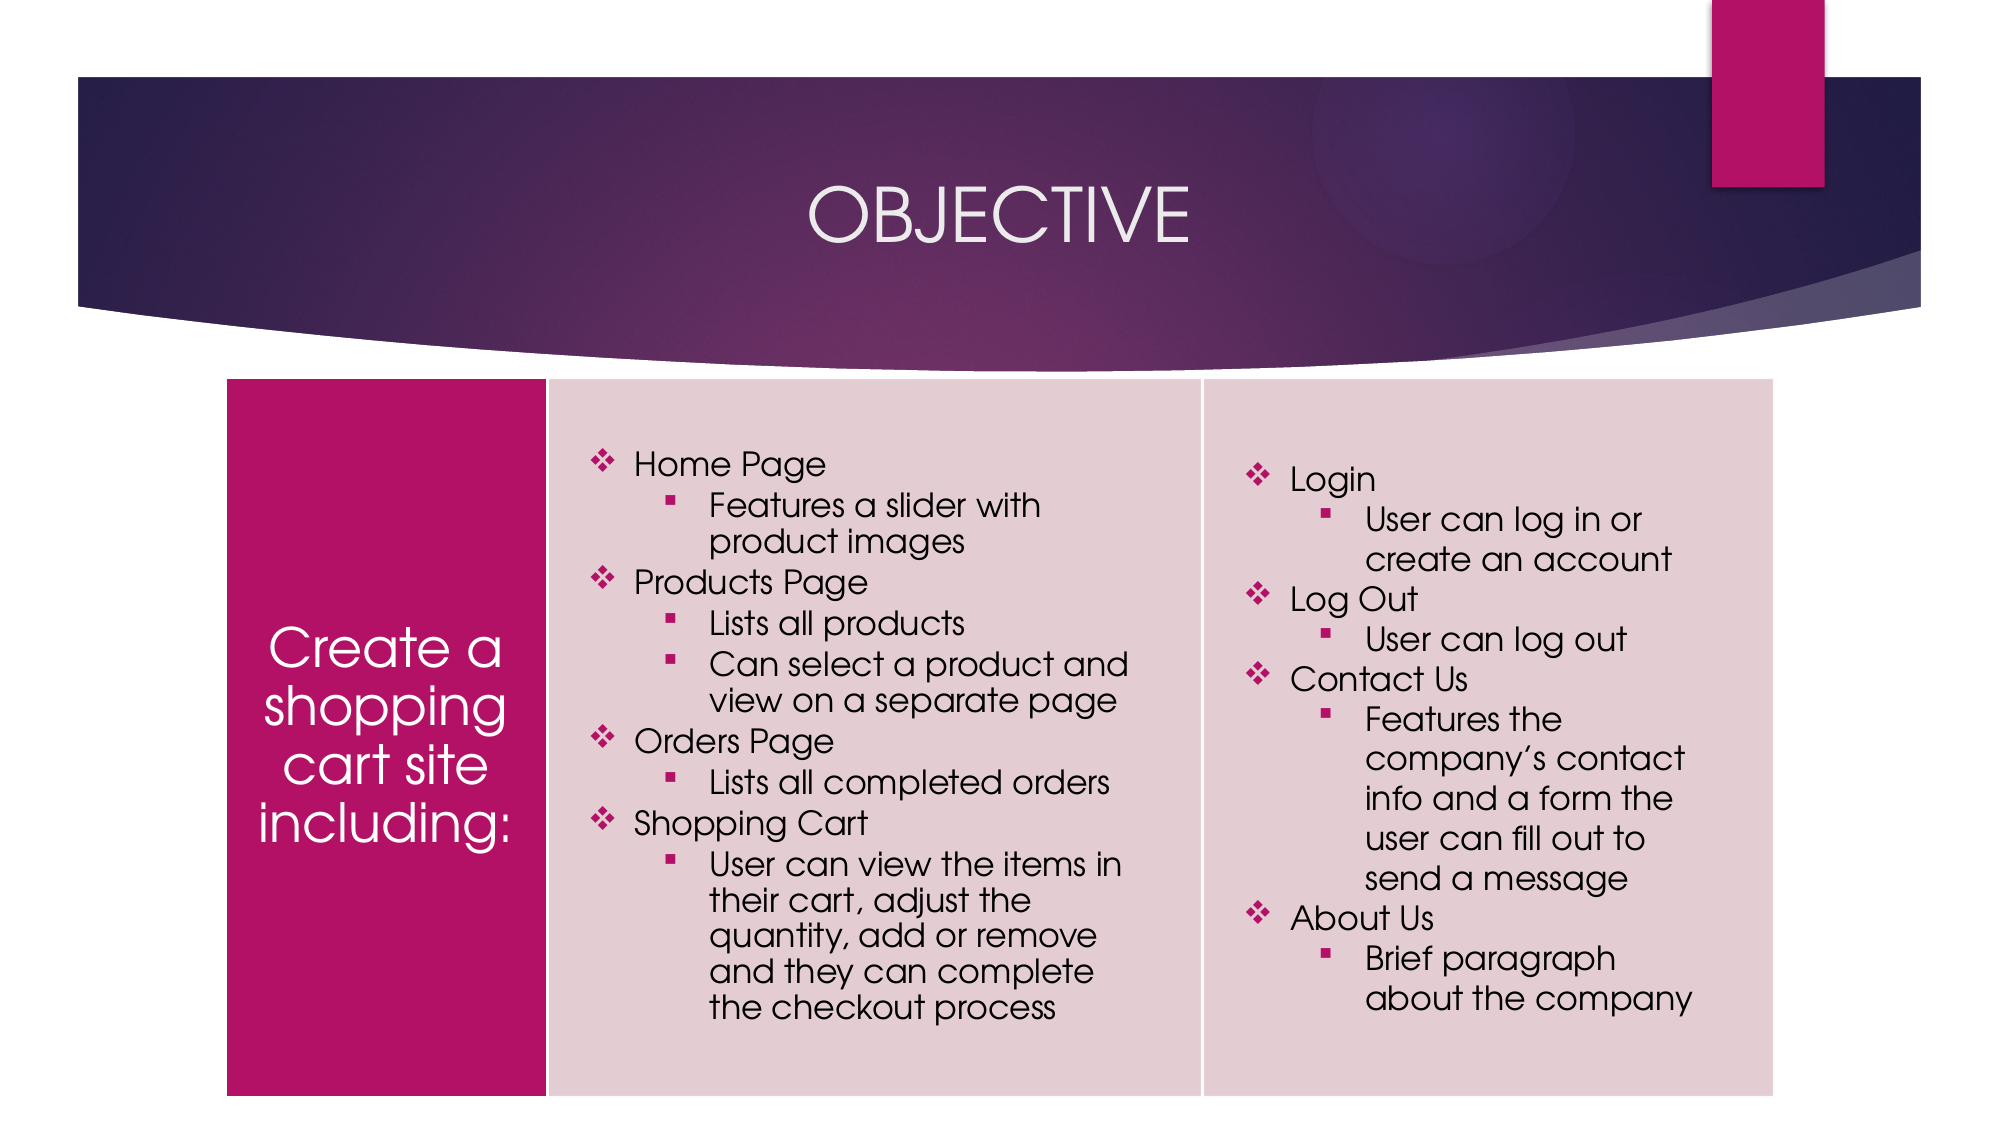

# OBJECTIVE
Create a shopping cart site including:
Home Page
Features a slider with product images
Products Page
Lists all products
Can select a product and view on a separate page
Orders Page
Lists all completed orders
Shopping Cart
User can view the items in their cart, adjust the quantity, add or remove and they can complete the checkout process
Login
User can log in or create an account
Log Out
User can log out
Contact Us
Features the company’s contact info and a form the user can fill out to send a message
About Us
Brief paragraph about the company